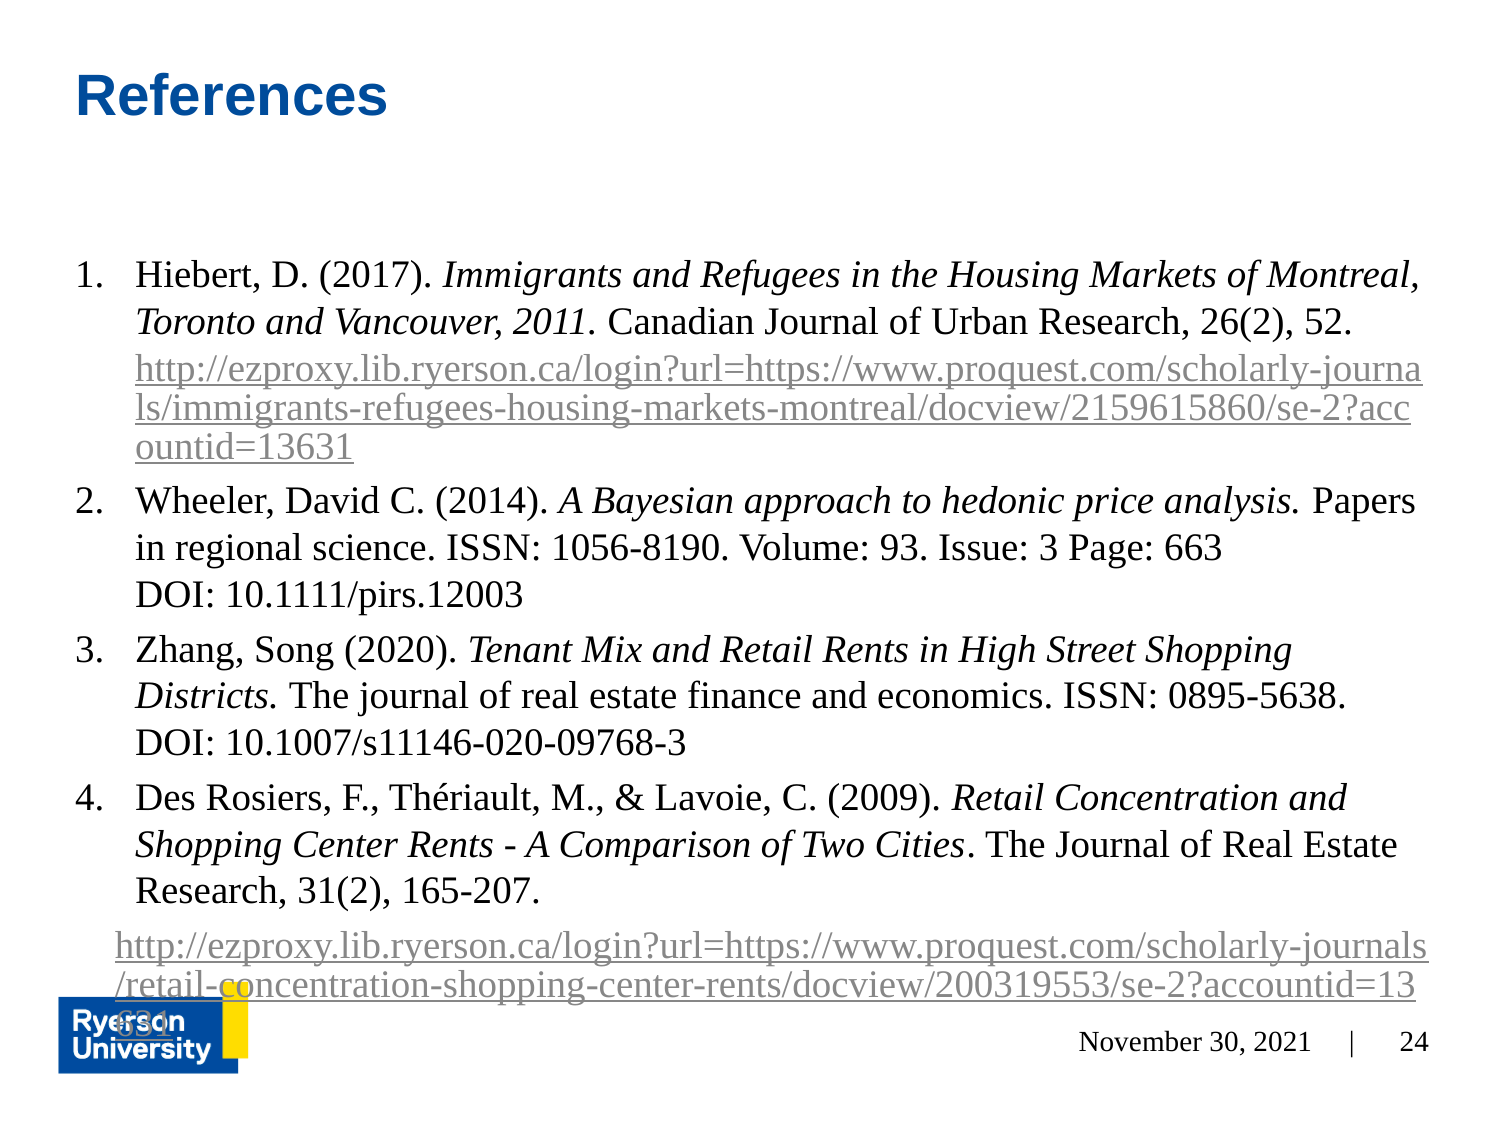

# References
Hiebert, D. (2017). Immigrants and Refugees in the Housing Markets of Montreal, Toronto and Vancouver, 2011. Canadian Journal of Urban Research, 26(2), 52. http://ezproxy.lib.ryerson.ca/login?url=https://www.proquest.com/scholarly-journals/immigrants-refugees-housing-markets-montreal/docview/2159615860/se-2?accountid=13631
Wheeler, David C. (2014). A Bayesian approach to hedonic price analysis. Papers in regional science. ISSN: 1056-8190. Volume: 93. Issue: 3 Page: 663 DOI: 10.1111/pirs.12003
Zhang, Song (2020). Tenant Mix and Retail Rents in High Street Shopping Districts. The journal of real estate finance and economics. ISSN: 0895-5638. DOI: 10.1007/s11146-020-09768-3
Des Rosiers, F., Thériault, M., & Lavoie, C. (2009). Retail Concentration and Shopping Center Rents - A Comparison of Two Cities. The Journal of Real Estate Research, 31(2), 165-207.
http://ezproxy.lib.ryerson.ca/login?url=https://www.proquest.com/scholarly-journals/retail-concentration-shopping-center-rents/docview/200319553/se-2?accountid=13631

November 30, 2021     |
24